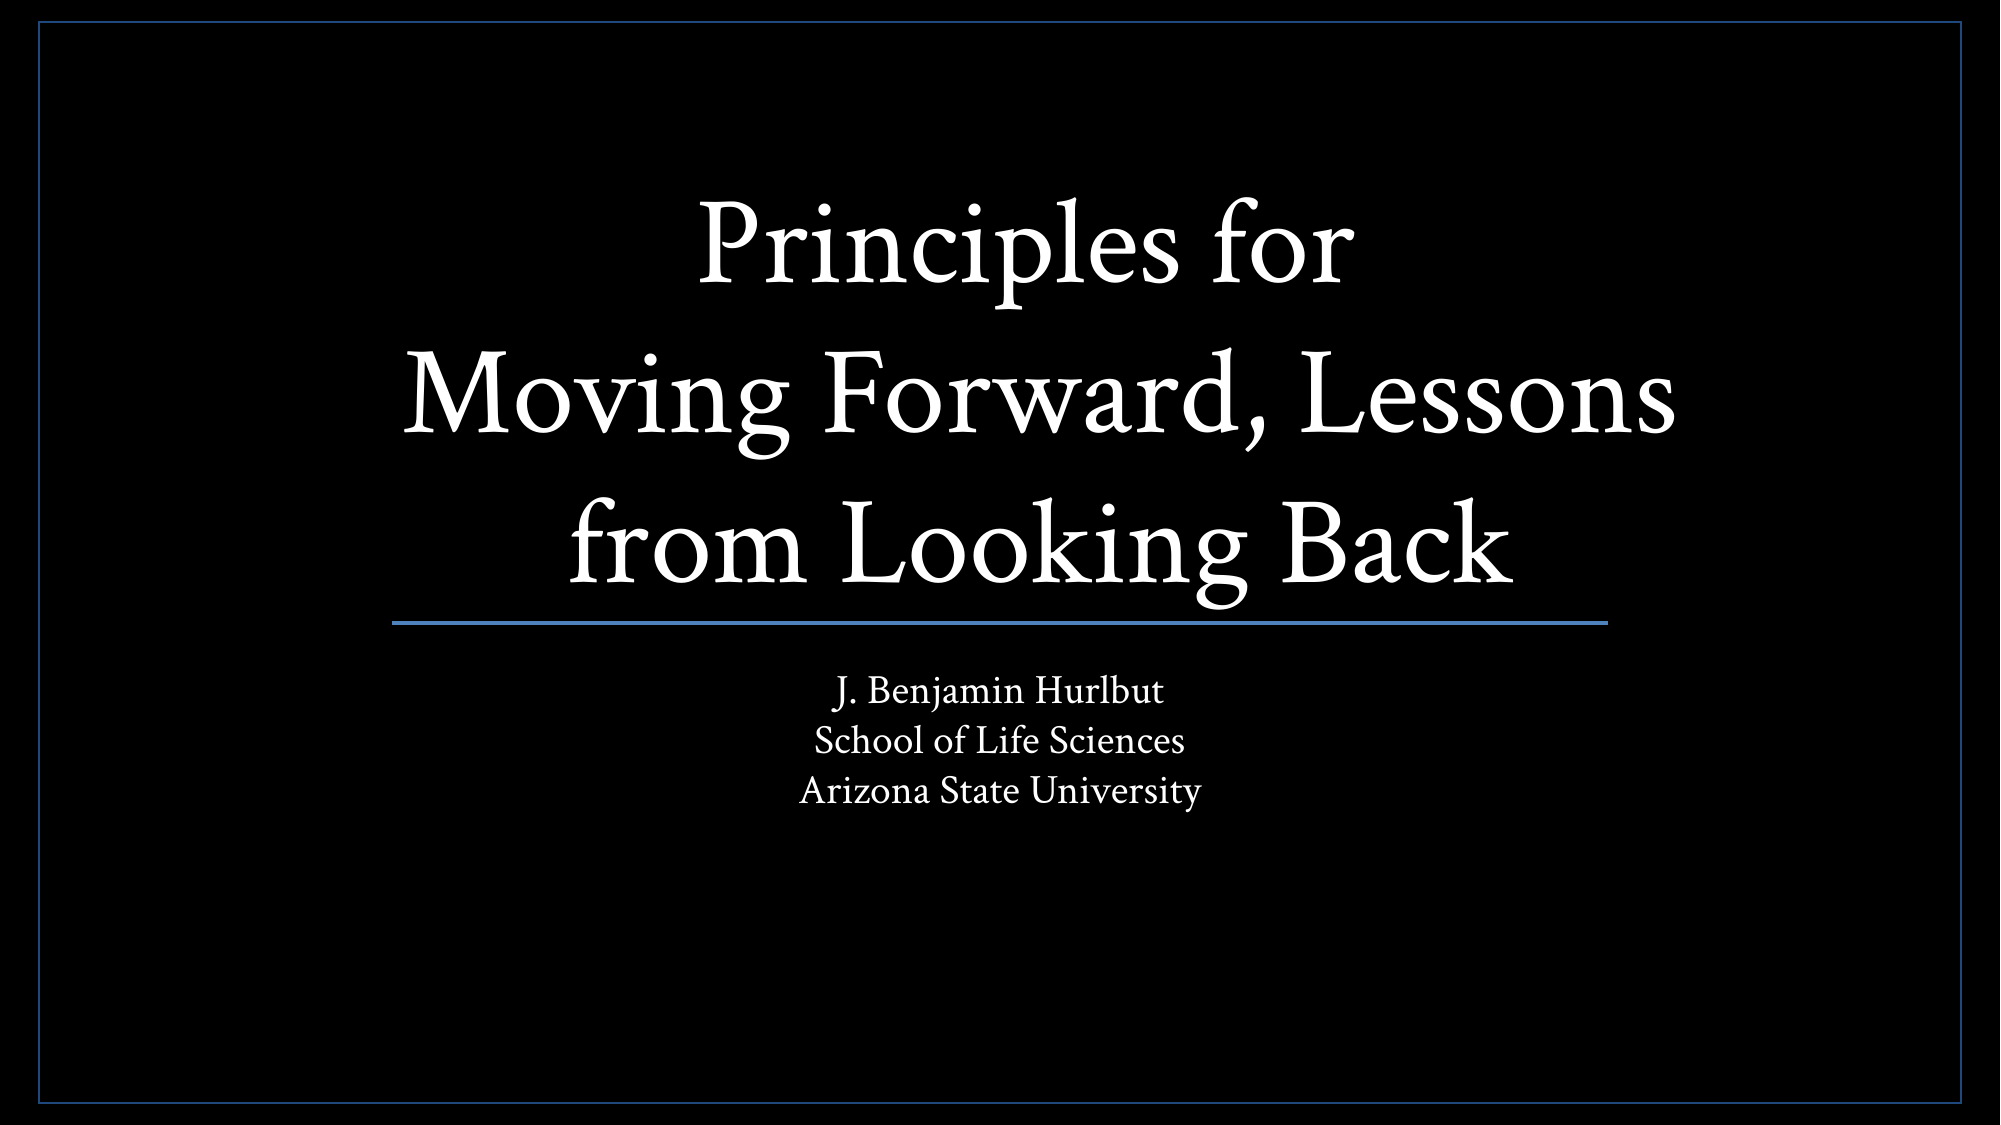

# Principles for Moving Forward, Lessons from Looking Back
J. Benjamin Hurlbut
School of Life Sciences
Arizona State University